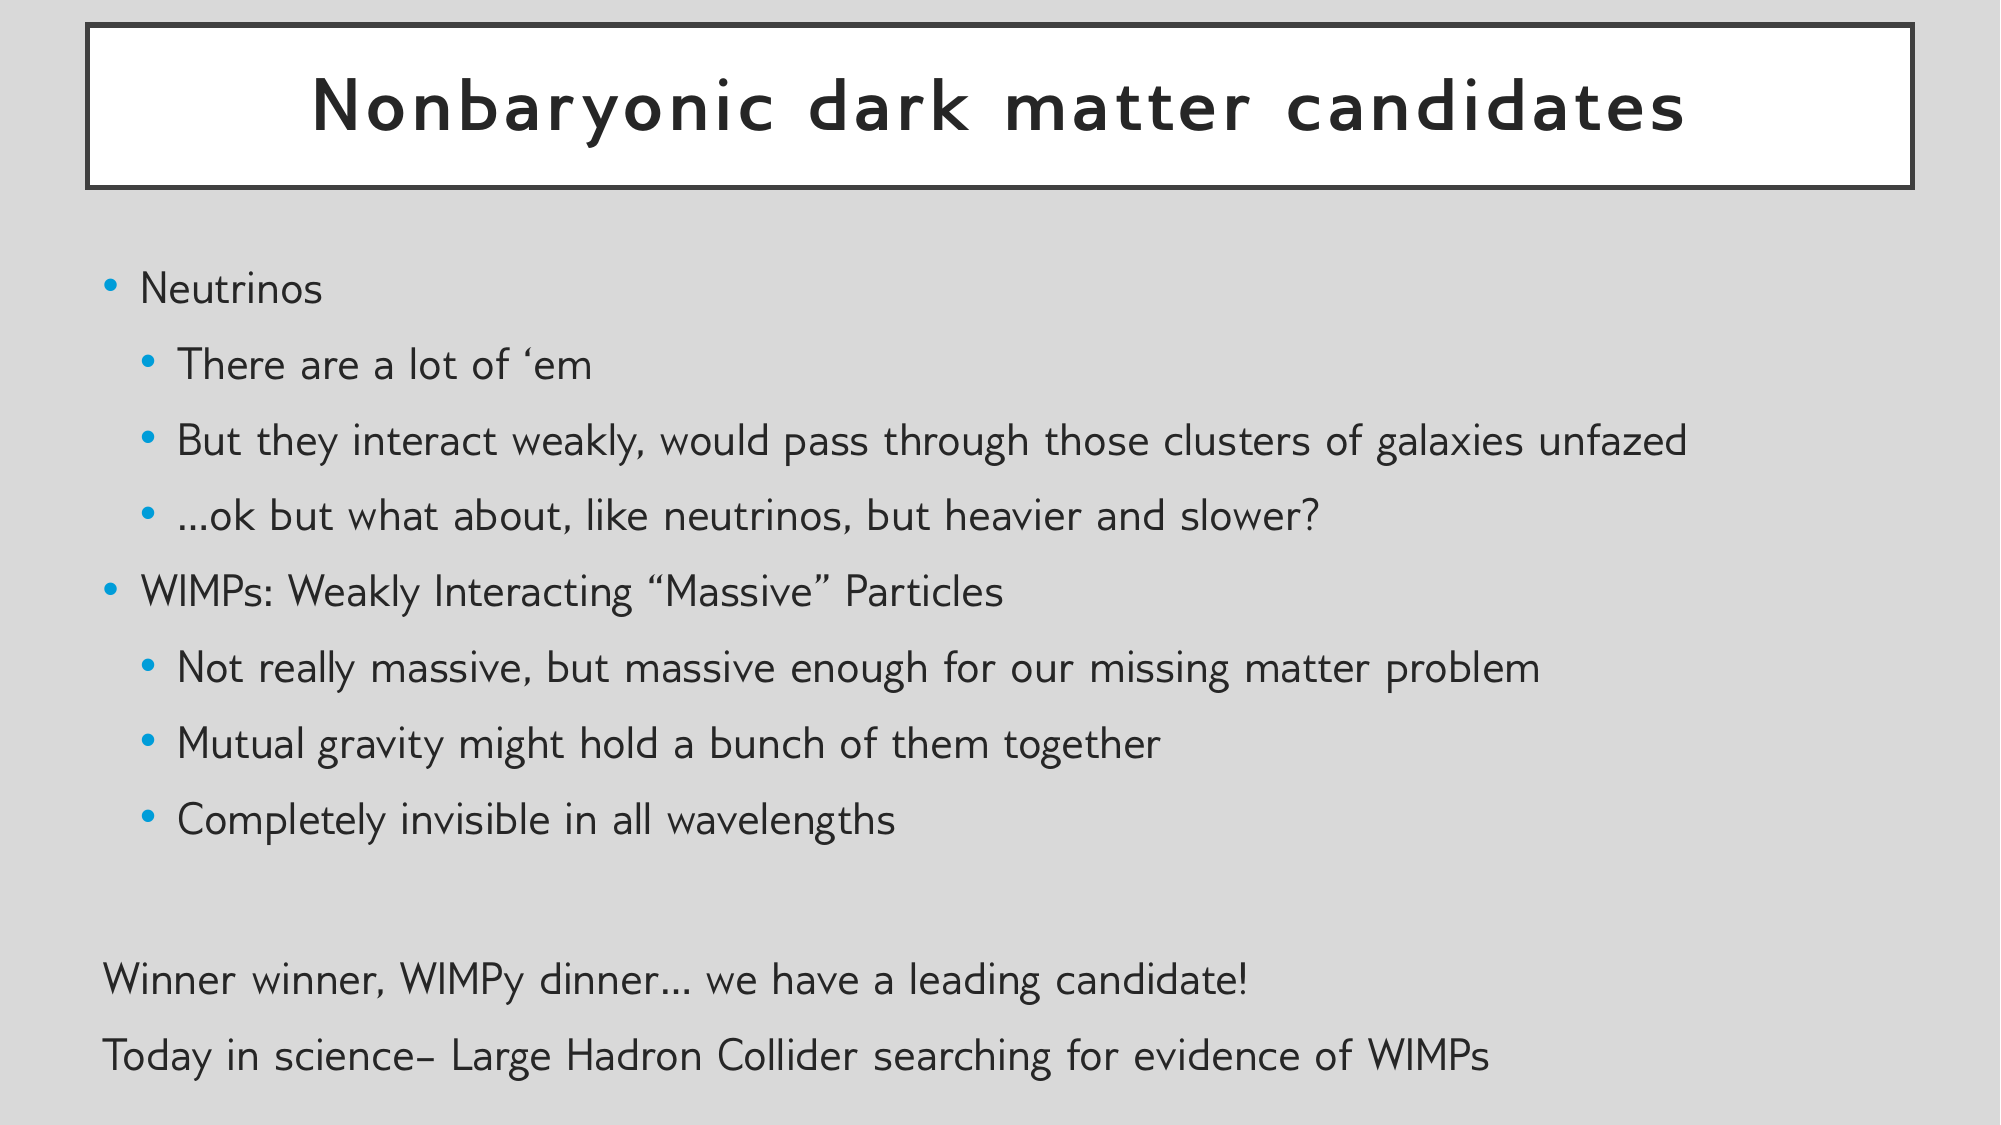

# Nonbaryonic dark matter candidates
Neutrinos
There are a lot of ‘em
But they interact weakly, would pass through those clusters of galaxies unfazed
…ok but what about, like neutrinos, but heavier and slower?
WIMPs: Weakly Interacting “Massive” Particles
Not really massive, but massive enough for our missing matter problem
Mutual gravity might hold a bunch of them together
Completely invisible in all wavelengths

Winner winner, WIMPy dinner… we have a leading candidate!
Today in science– Large Hadron Collider searching for evidence of WIMPs